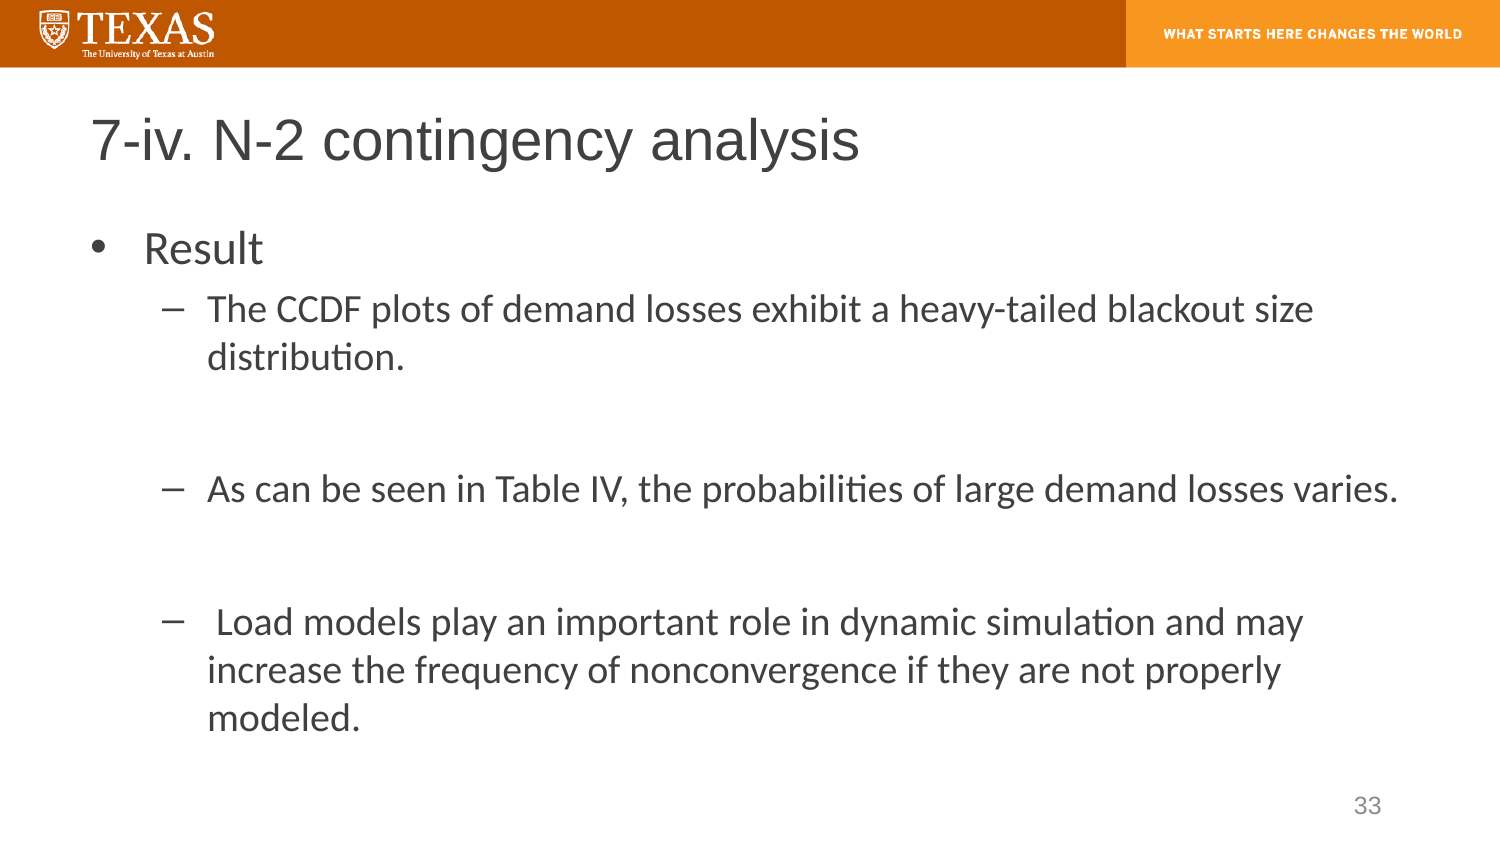

# 7-iv. N-2 contingency analysis
Result
The CCDF plots of demand losses exhibit a heavy-tailed blackout size distribution.

As can be seen in Table IV, the probabilities of large demand losses varies.

 Load models play an important role in dynamic simulation and may increase the frequency of nonconvergence if they are not properly modeled.

33